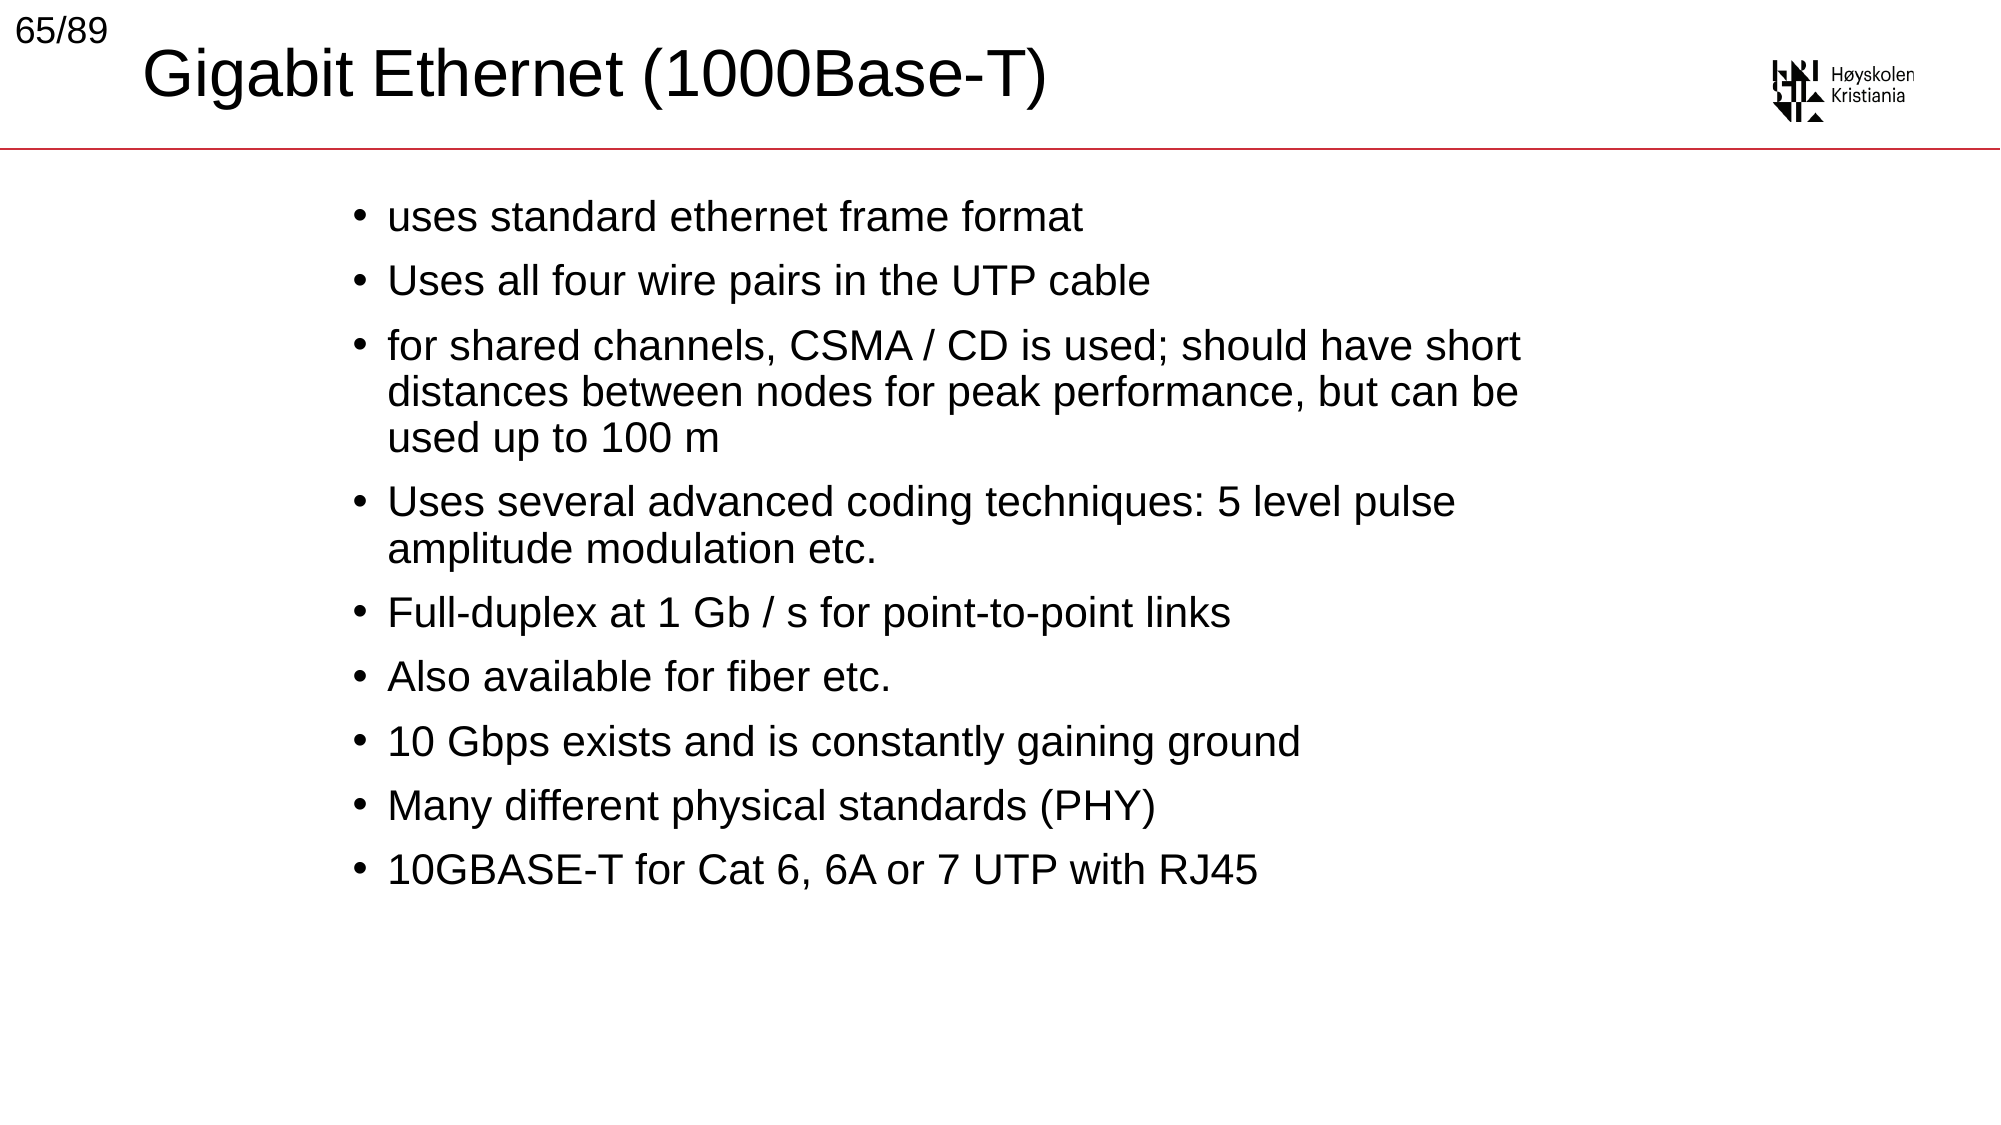

65/89
# Gigabit Ethernet (1000Base-T)
uses standard ethernet frame format
Uses all four wire pairs in the UTP cable
for shared channels, CSMA / CD is used; should have short distances between nodes for peak performance, but can be used up to 100 m
Uses several advanced coding techniques: 5 level pulse amplitude modulation etc.
Full-duplex at 1 Gb / s for point-to-point links
Also available for fiber etc.
10 Gbps exists and is constantly gaining ground
Many different physical standards (PHY)
10GBASE-T for Cat 6, 6A or 7 UTP with RJ45